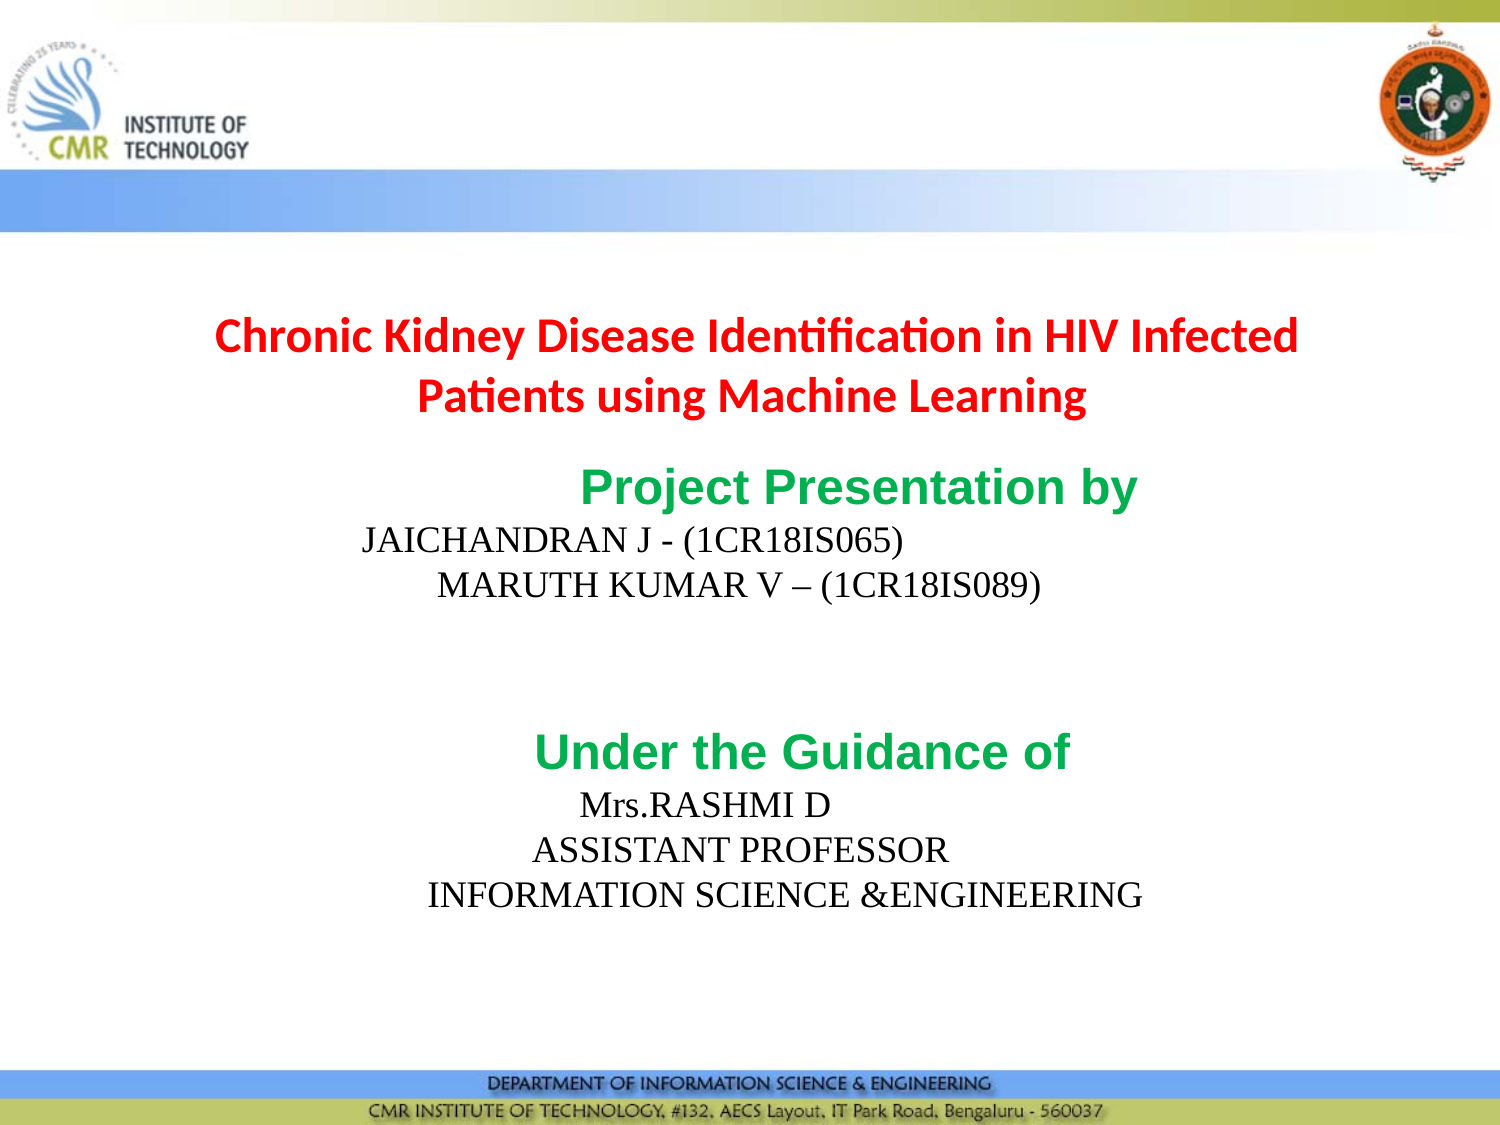

Chronic Kidney Disease Identification in HIV Infected Patients using Machine Learning
                           Project Presentation by
         	 JAICHANDRAN J - (1CR18IS065)
	 MARUTH KUMAR V – (1CR18IS089)

             Under the Guidance of
                Mrs.RASHMI D
           ASSISTANT PROFESSOR
INFORMATION SCIENCE &ENGINEERING